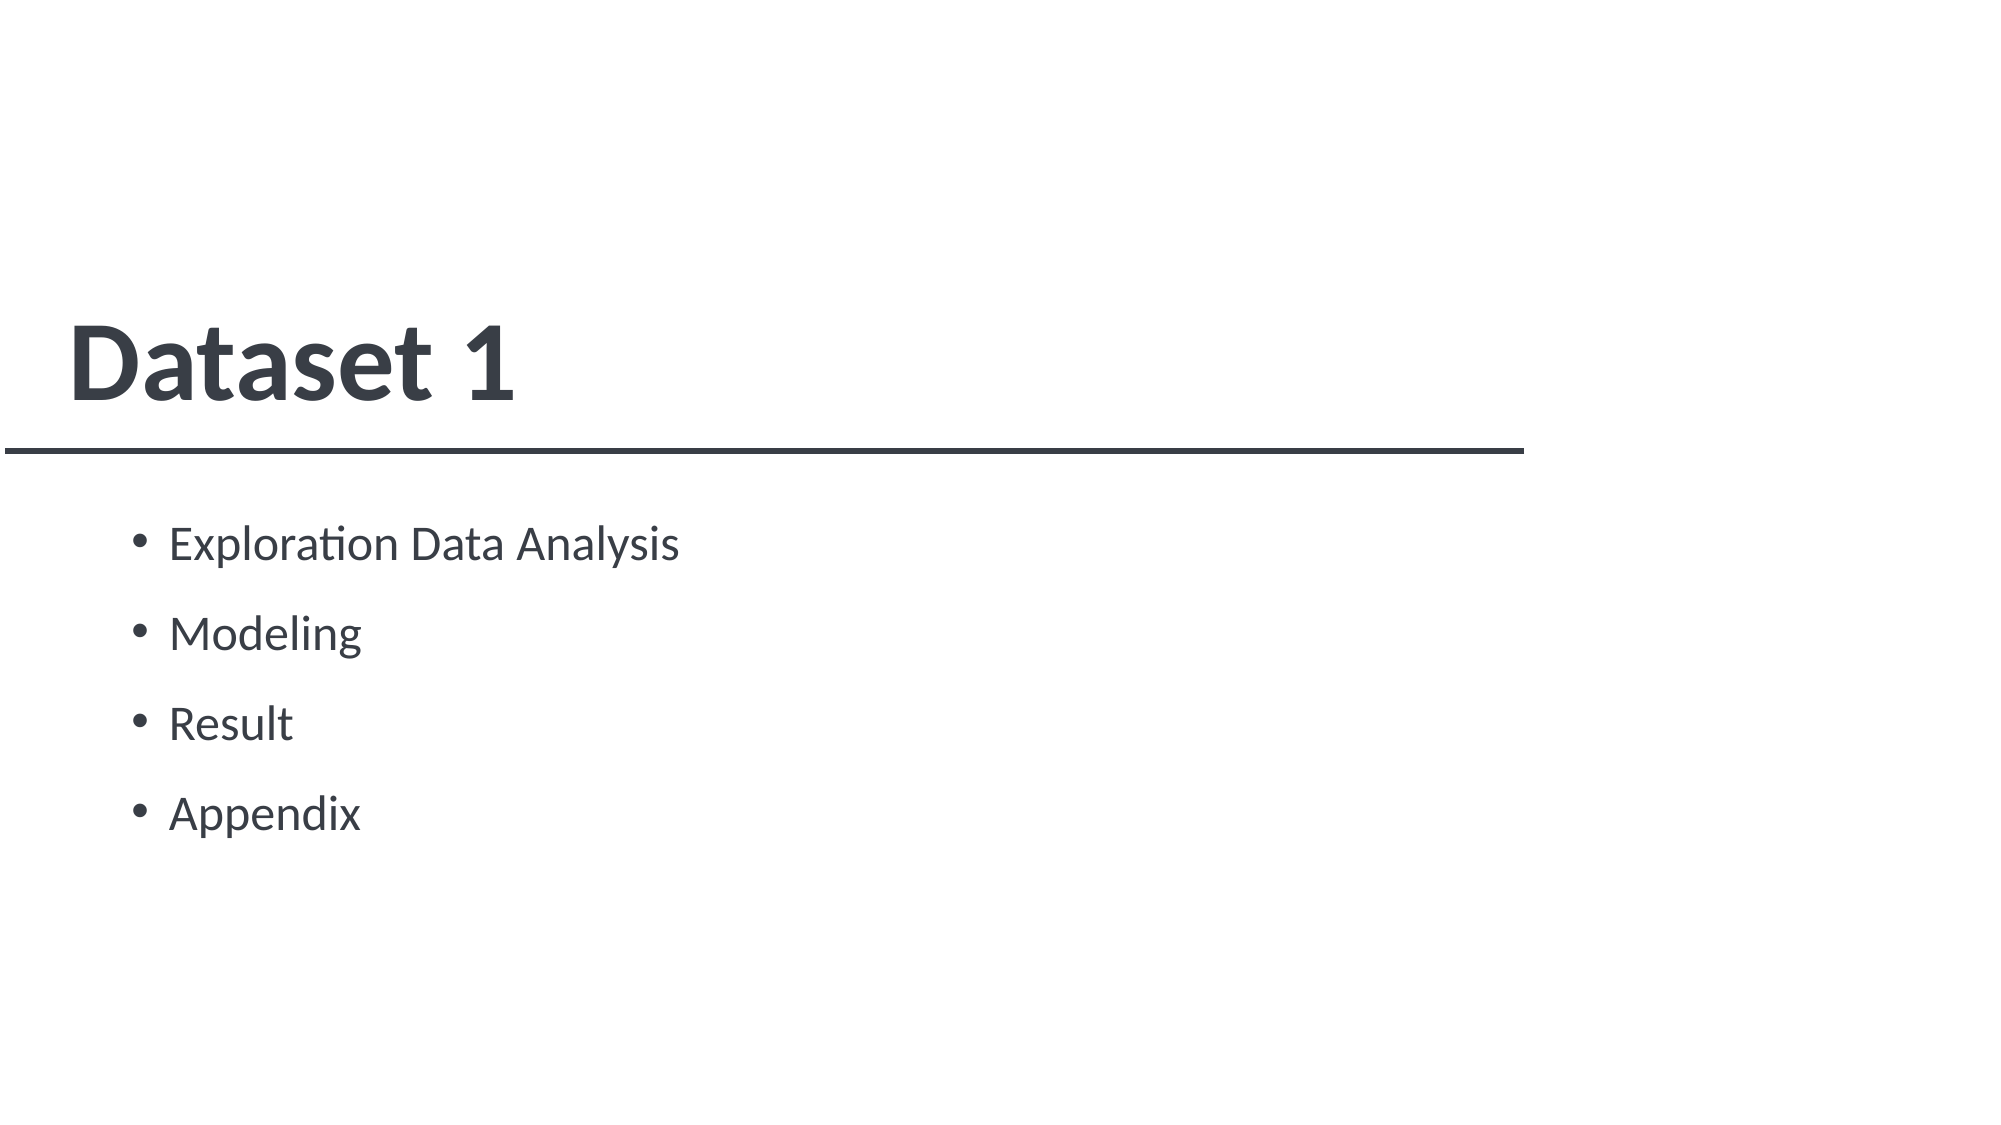

# Dataset 1
Exploration Data Analysis
Modeling
Result
Appendix